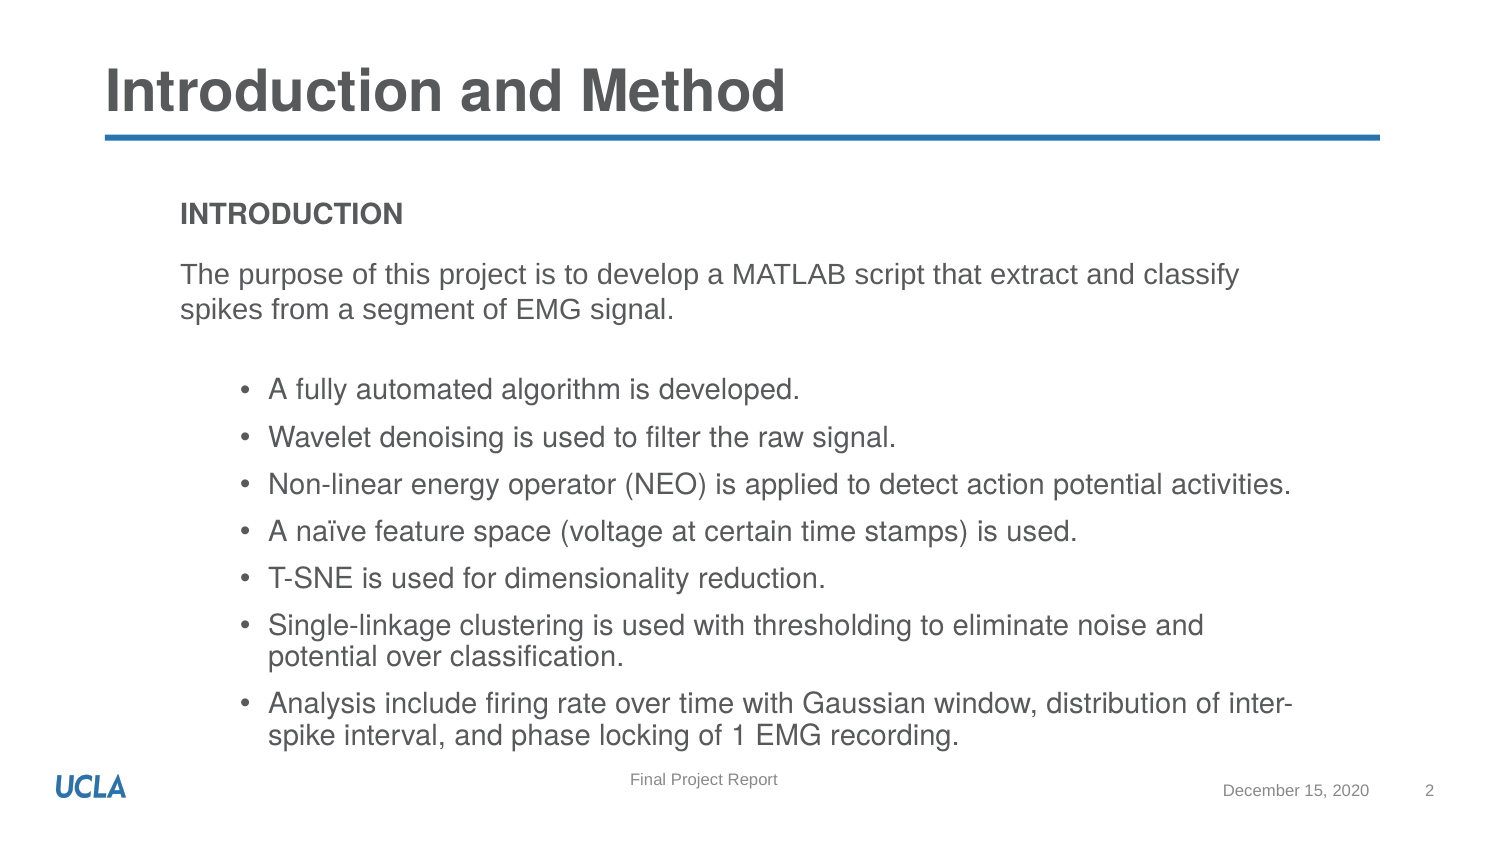

# Introduction and Method
Introduction
The purpose of this project is to develop a MATLAB script that extract and classify spikes from a segment of EMG signal.
A fully automated algorithm is developed.
Wavelet denoising is used to filter the raw signal.
Non-linear energy operator (NEO) is applied to detect action potential activities.
A naïve feature space (voltage at certain time stamps) is used.
T-SNE is used for dimensionality reduction.
Single-linkage clustering is used with thresholding to eliminate noise and potential over classification.
Analysis include firing rate over time with Gaussian window, distribution of inter-spike interval, and phase locking of 1 EMG recording.

December 15, 2020
2